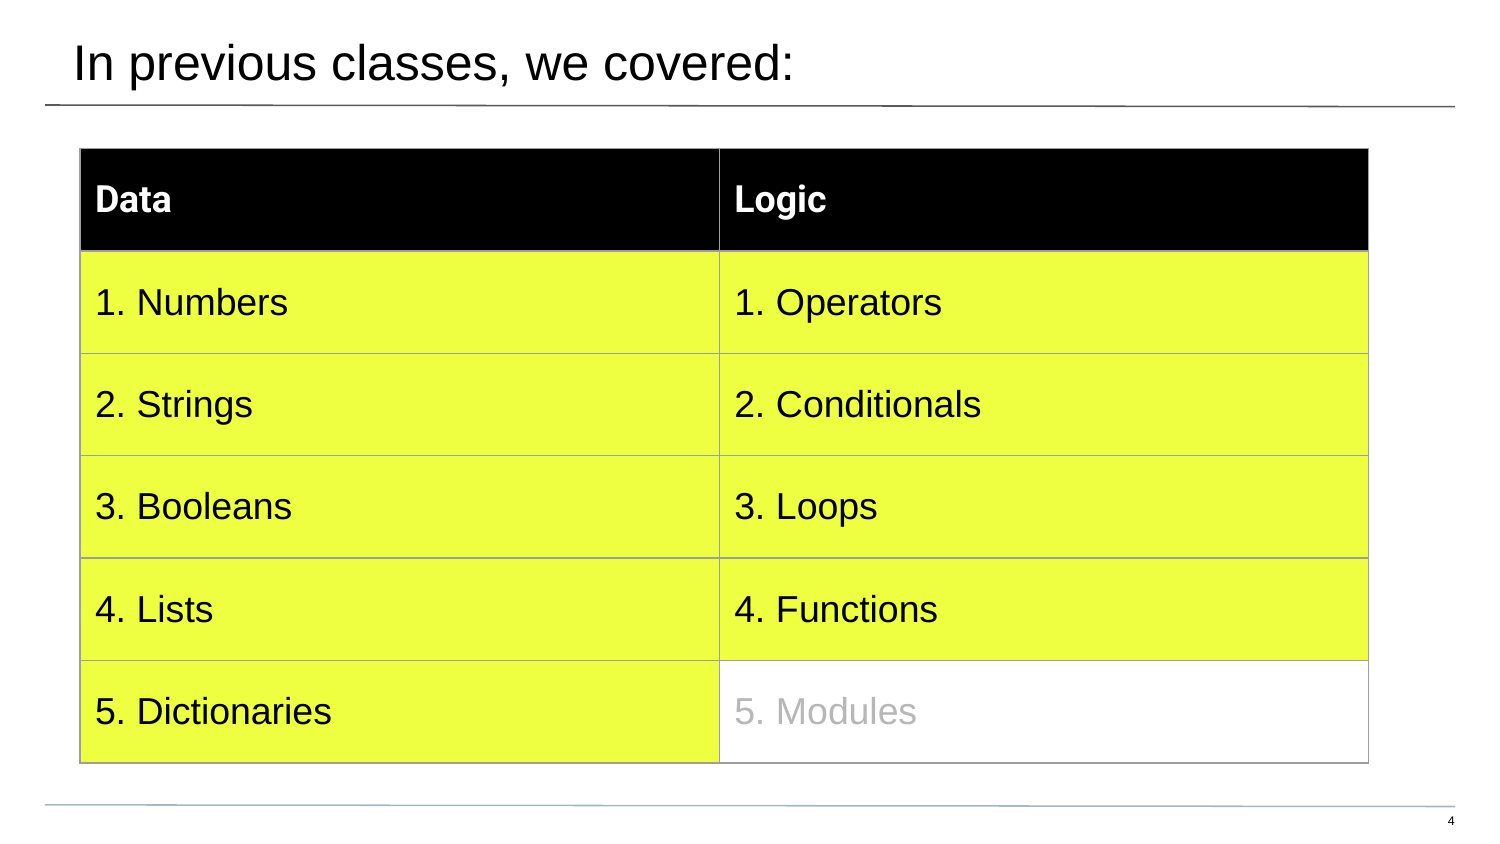

# In previous classes, we covered:
| Data | Logic |
| --- | --- |
| 1. Numbers | 1. Operators |
| 2. Strings | 2. Conditionals |
| 3. Booleans | 3. Loops |
| 4. Lists | 4. Functions |
| 5. Dictionaries | 5. Modules |

4